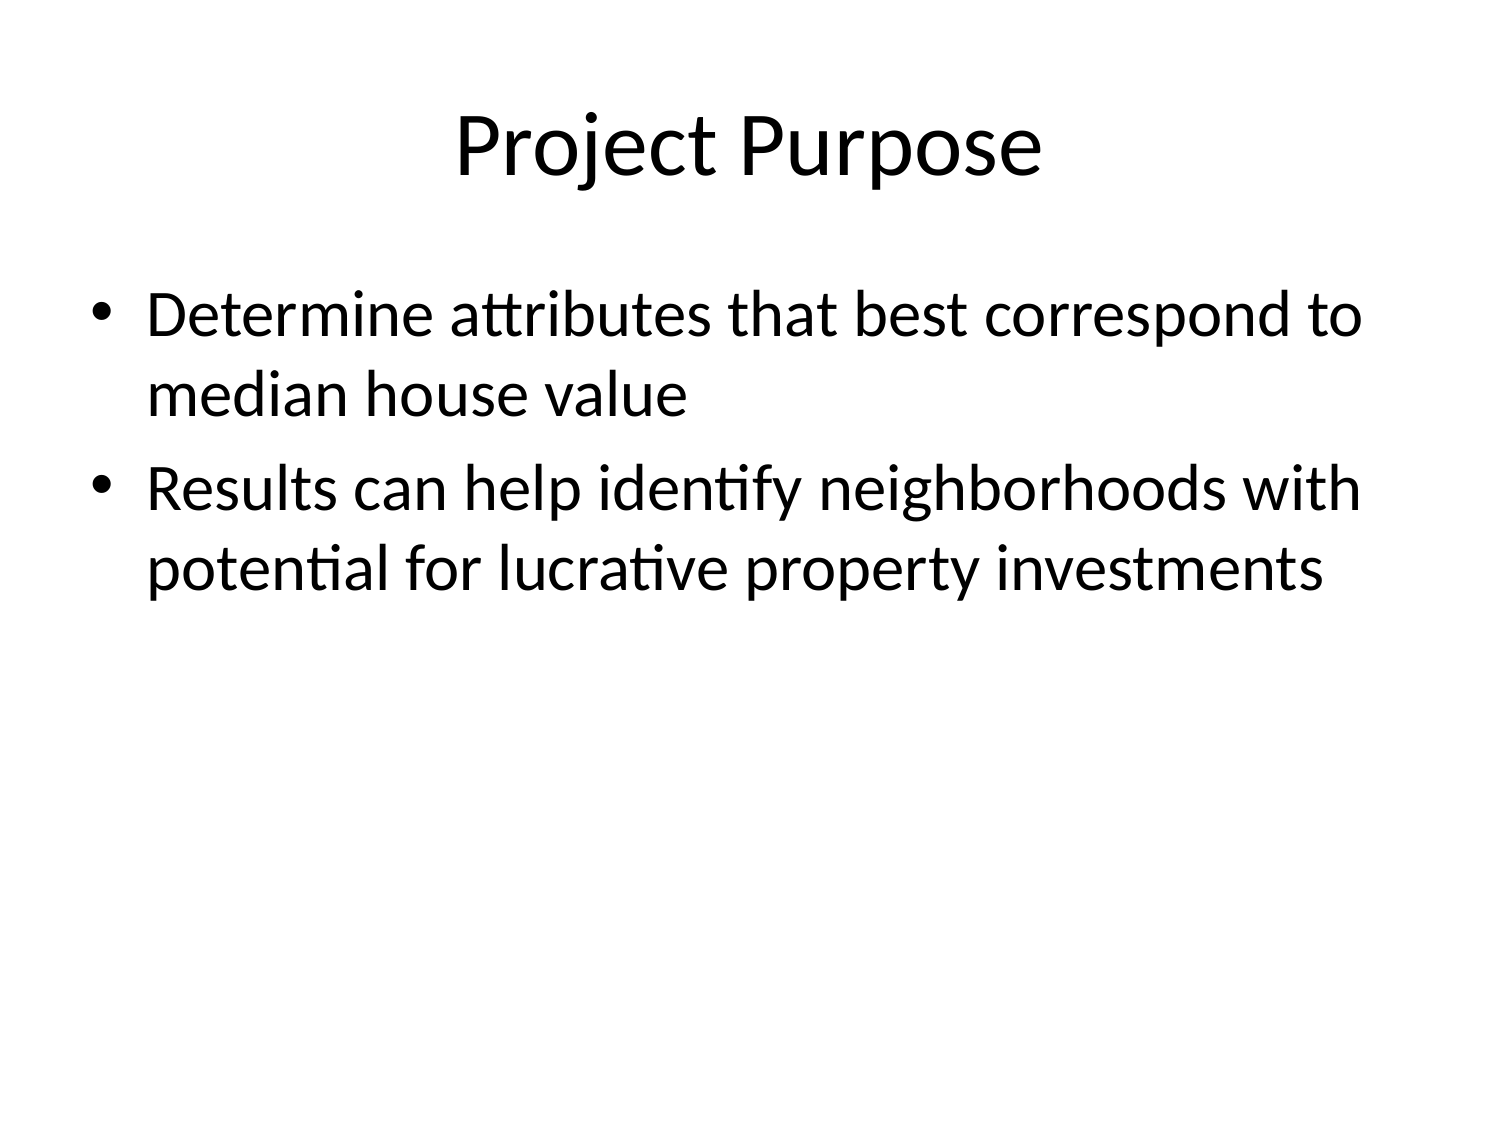

# Project Purpose
Determine attributes that best correspond to median house value
Results can help identify neighborhoods with potential for lucrative property investments